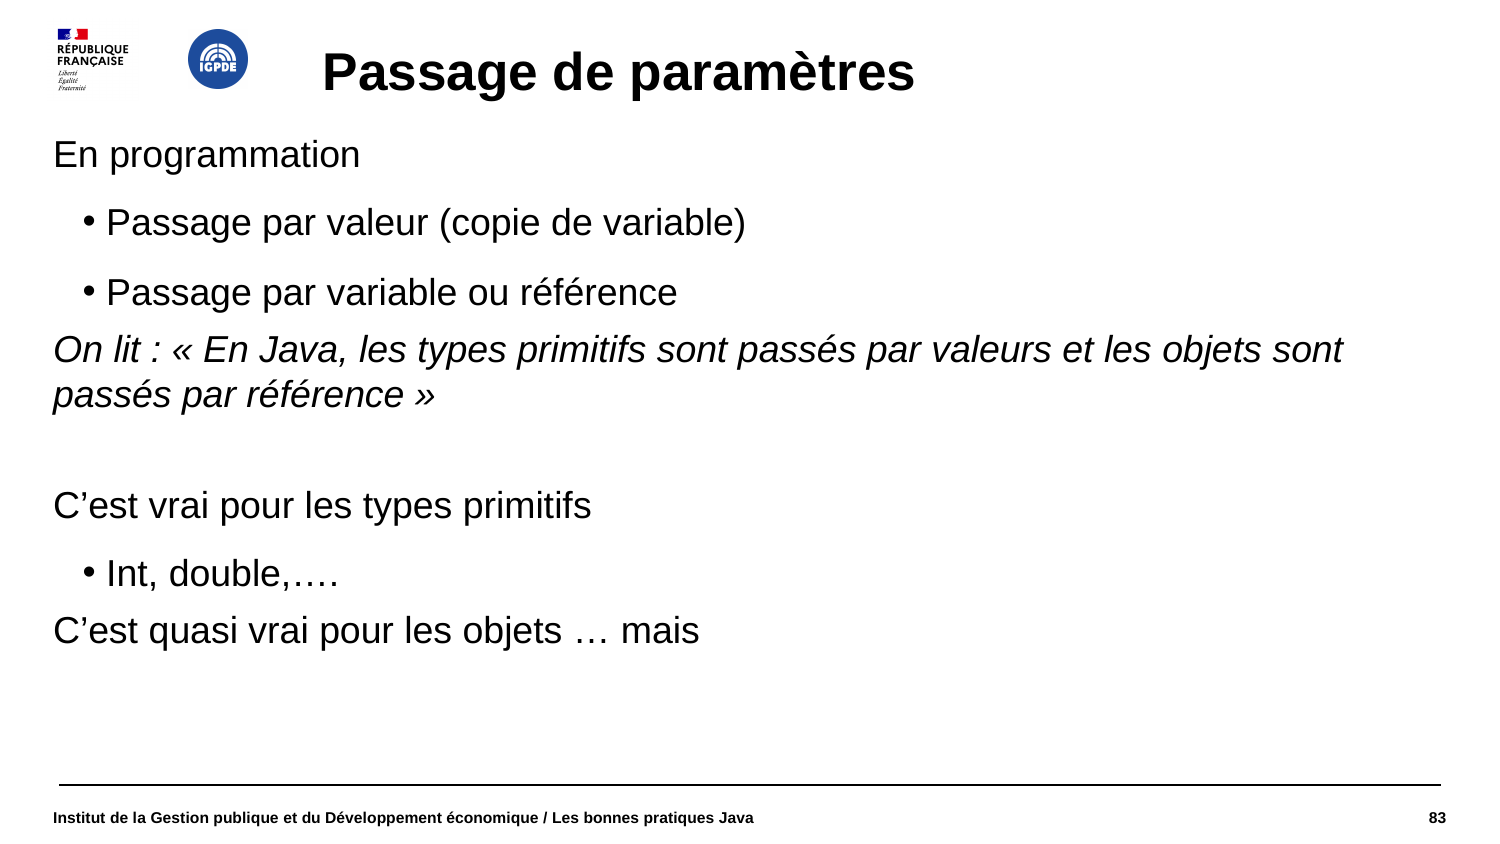

# Passage de paramètres
En programmation
 Passage par valeur (copie de variable)
 Passage par variable ou référence
On lit : « En Java, les types primitifs sont passés par valeurs et les objets sont passés par référence »

C’est vrai pour les types primitifs
 Int, double,….
C’est quasi vrai pour les objets … mais

Institut de la Gestion publique et du Développement économique / Les bonnes pratiques Java
83